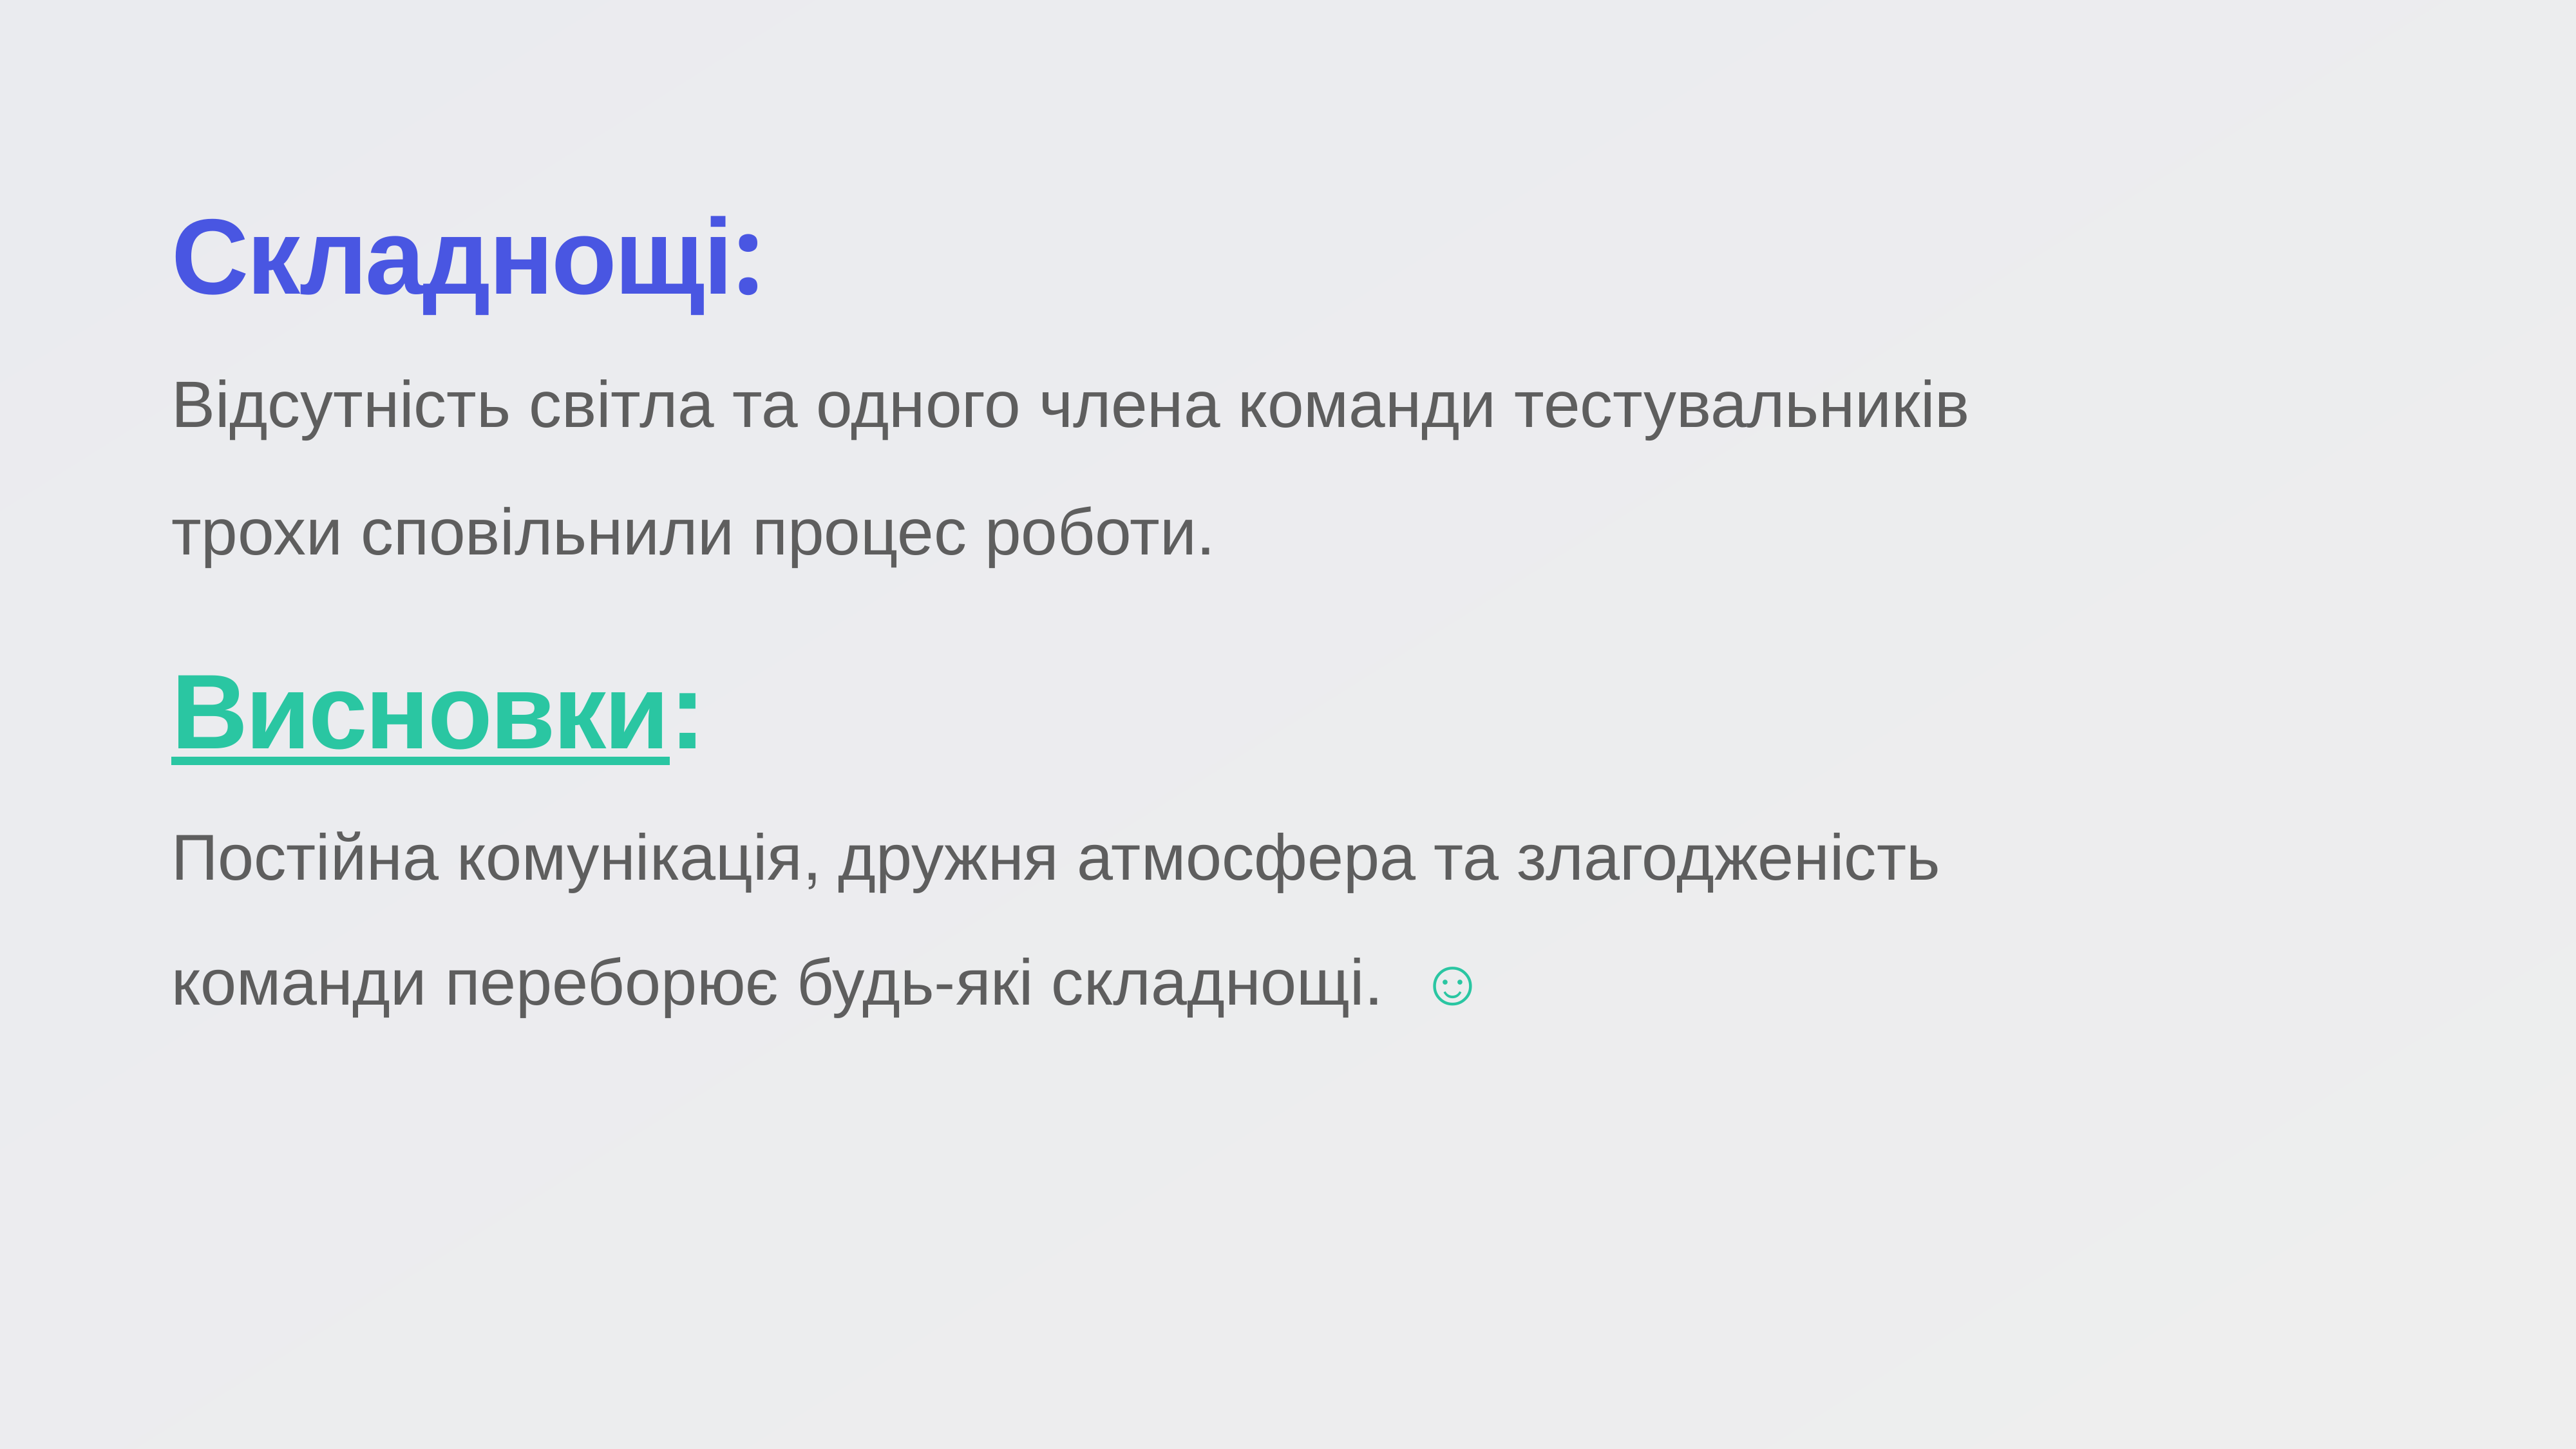

Складнощі:
Відсутність світла та одного члена команди тестувальників
трохи сповільнили процес роботи.
Висновки:
Постійна комунікація, дружня атмосфера та злагодженість
команди переборює будь-які складнощі.  ☺